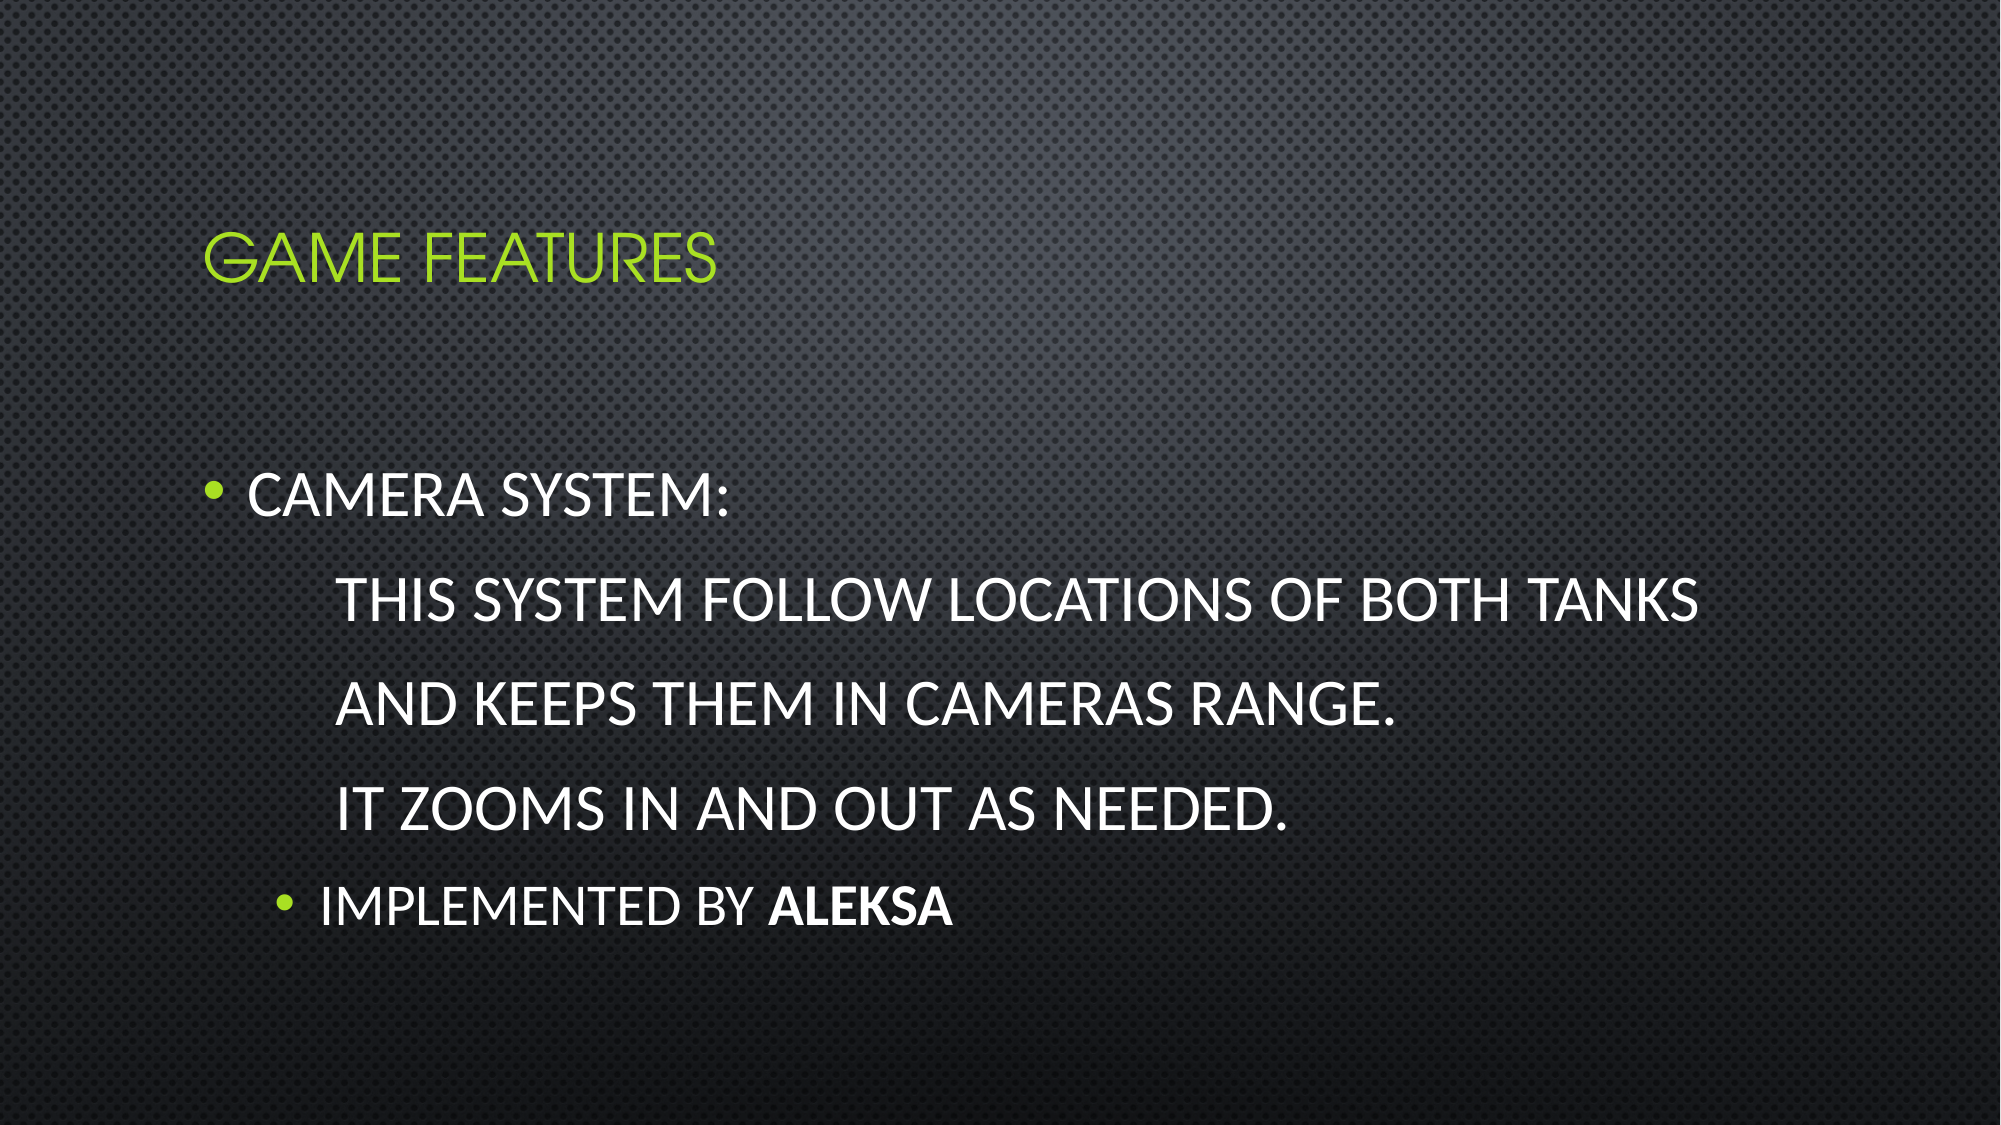

# Game features
Camera system:
	This system follow locations of both tanks
	and keeps them in cameras range.
	It zooms in and out as needed.
Implemented by Aleksa